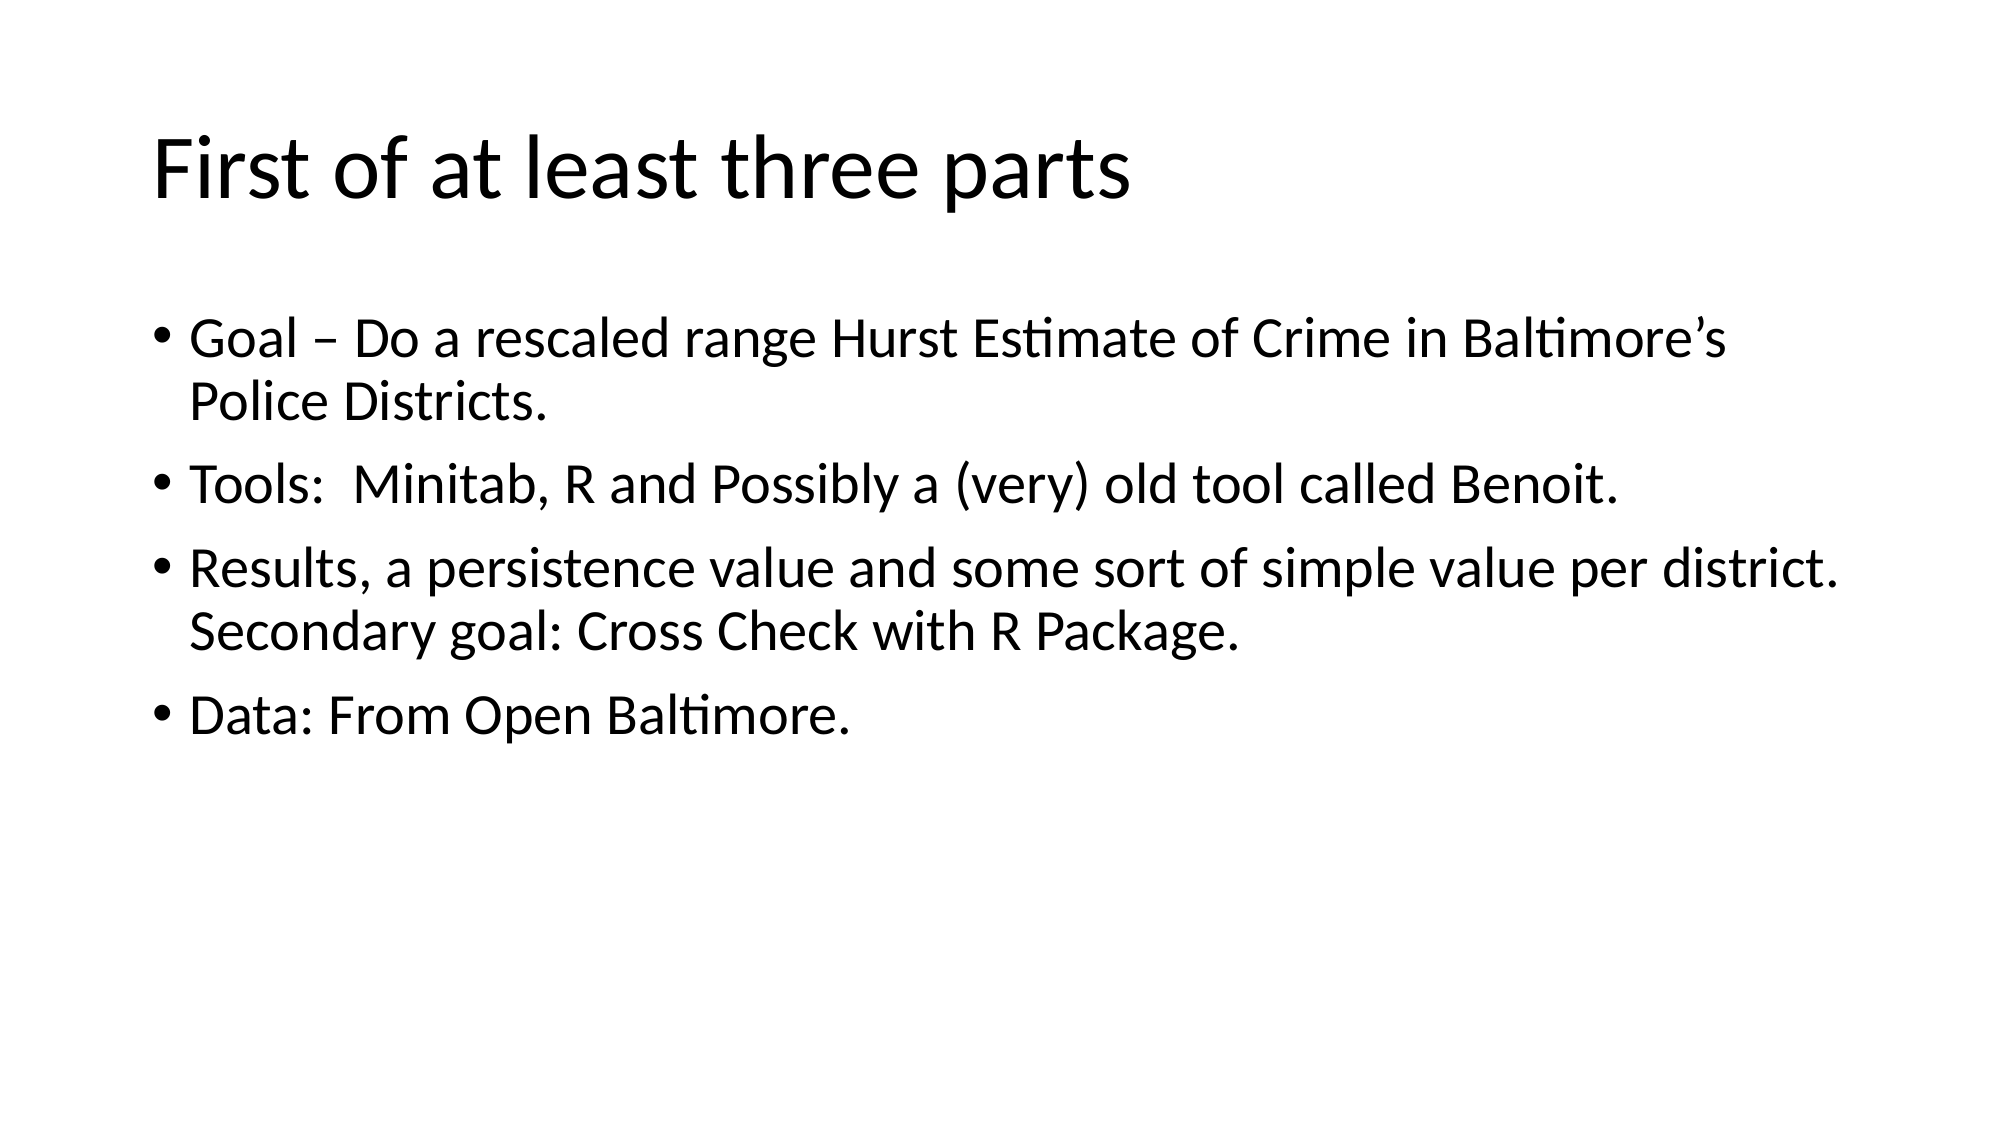

# First of at least three parts
Goal – Do a rescaled range Hurst Estimate of Crime in Baltimore’s Police Districts.
Tools:  Minitab, R and Possibly a (very) old tool called Benoit.
Results, a persistence value and some sort of simple value per district. Secondary goal: Cross Check with R Package.
Data: From Open Baltimore.